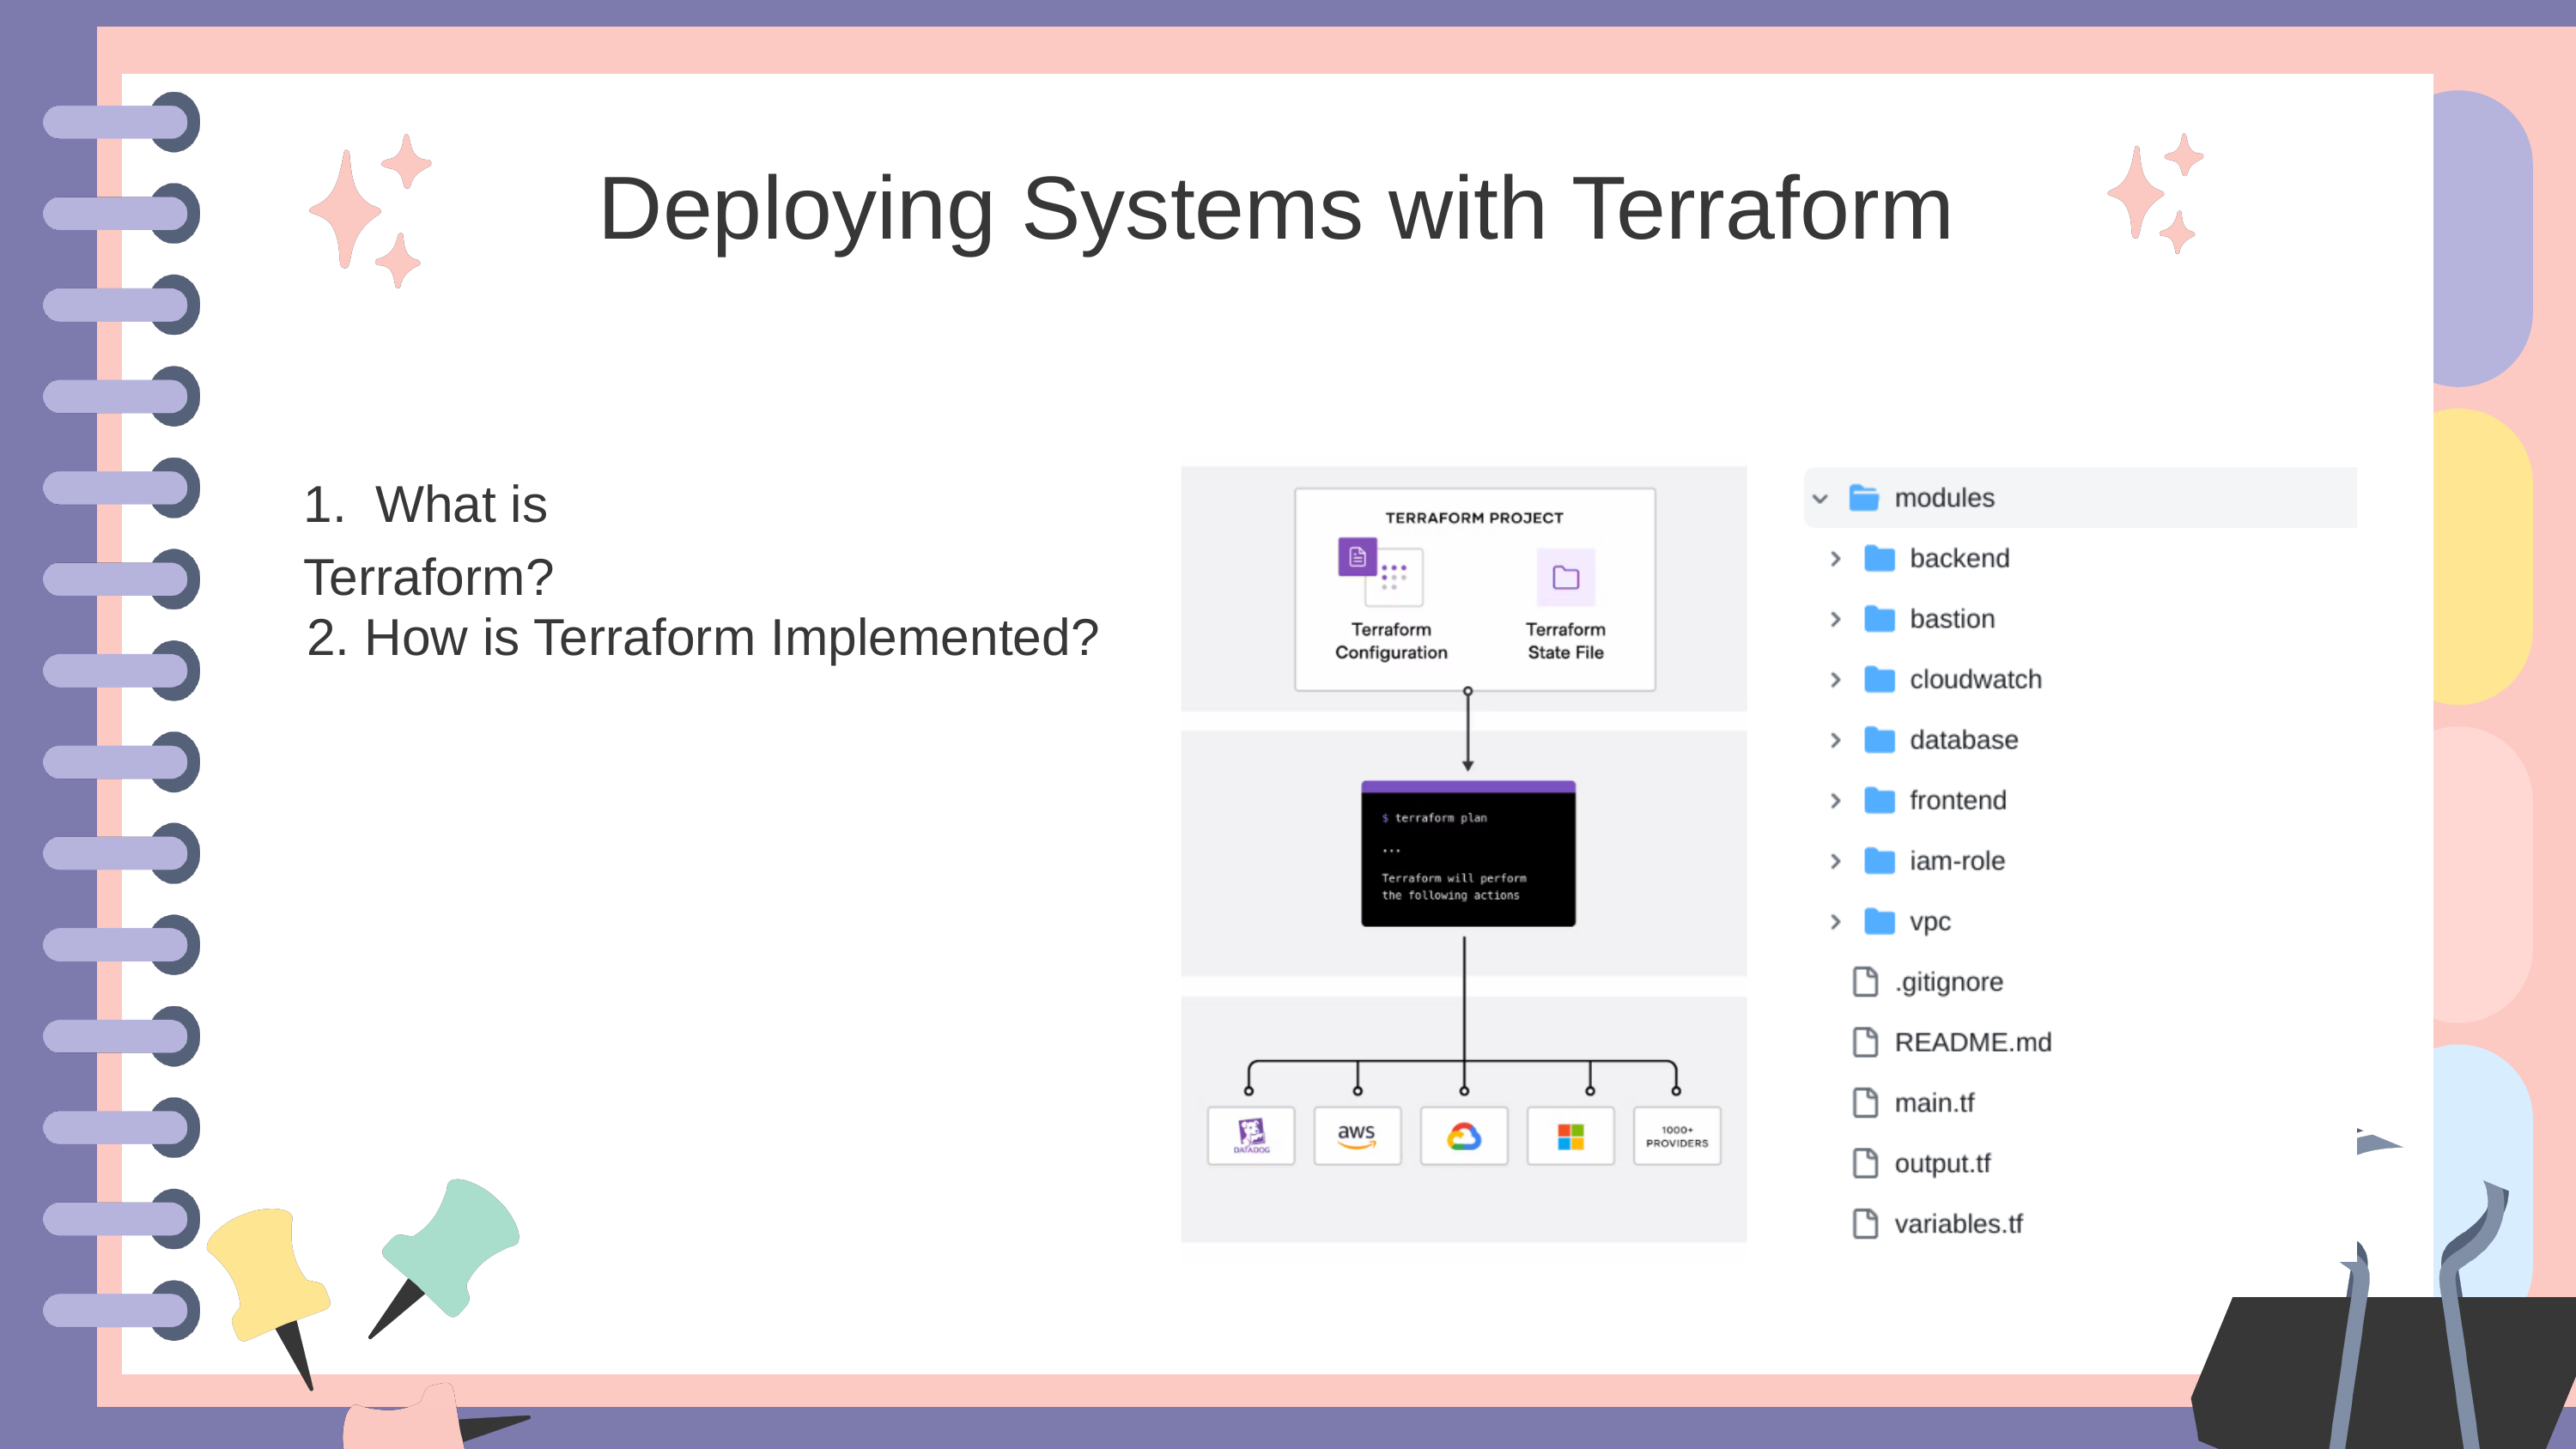

Deploying Systems with Terraform

1.  What is Terraform?

2. How is Terraform Implemented?